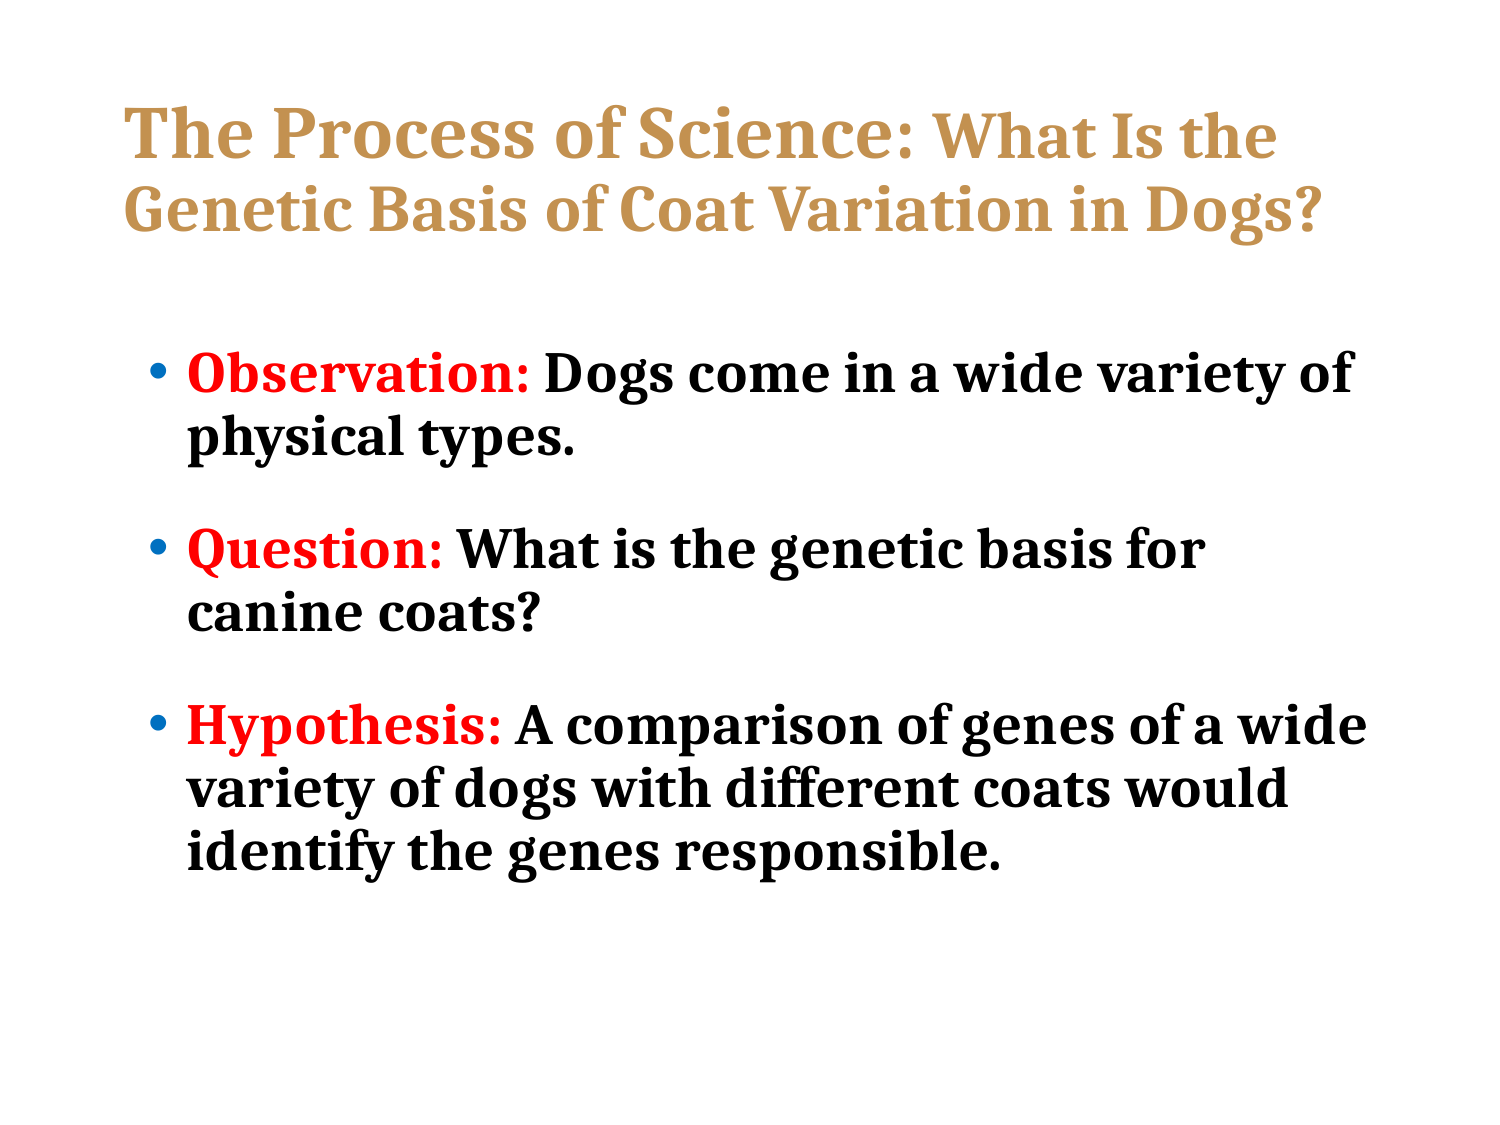

# The Process of Science: What Is the Genetic Basis of Coat Variation in Dogs?
Observation: Dogs come in a wide variety of physical types.
Question: What is the genetic basis for canine coats?
Hypothesis: A comparison of genes of a wide variety of dogs with different coats would identify the genes responsible.